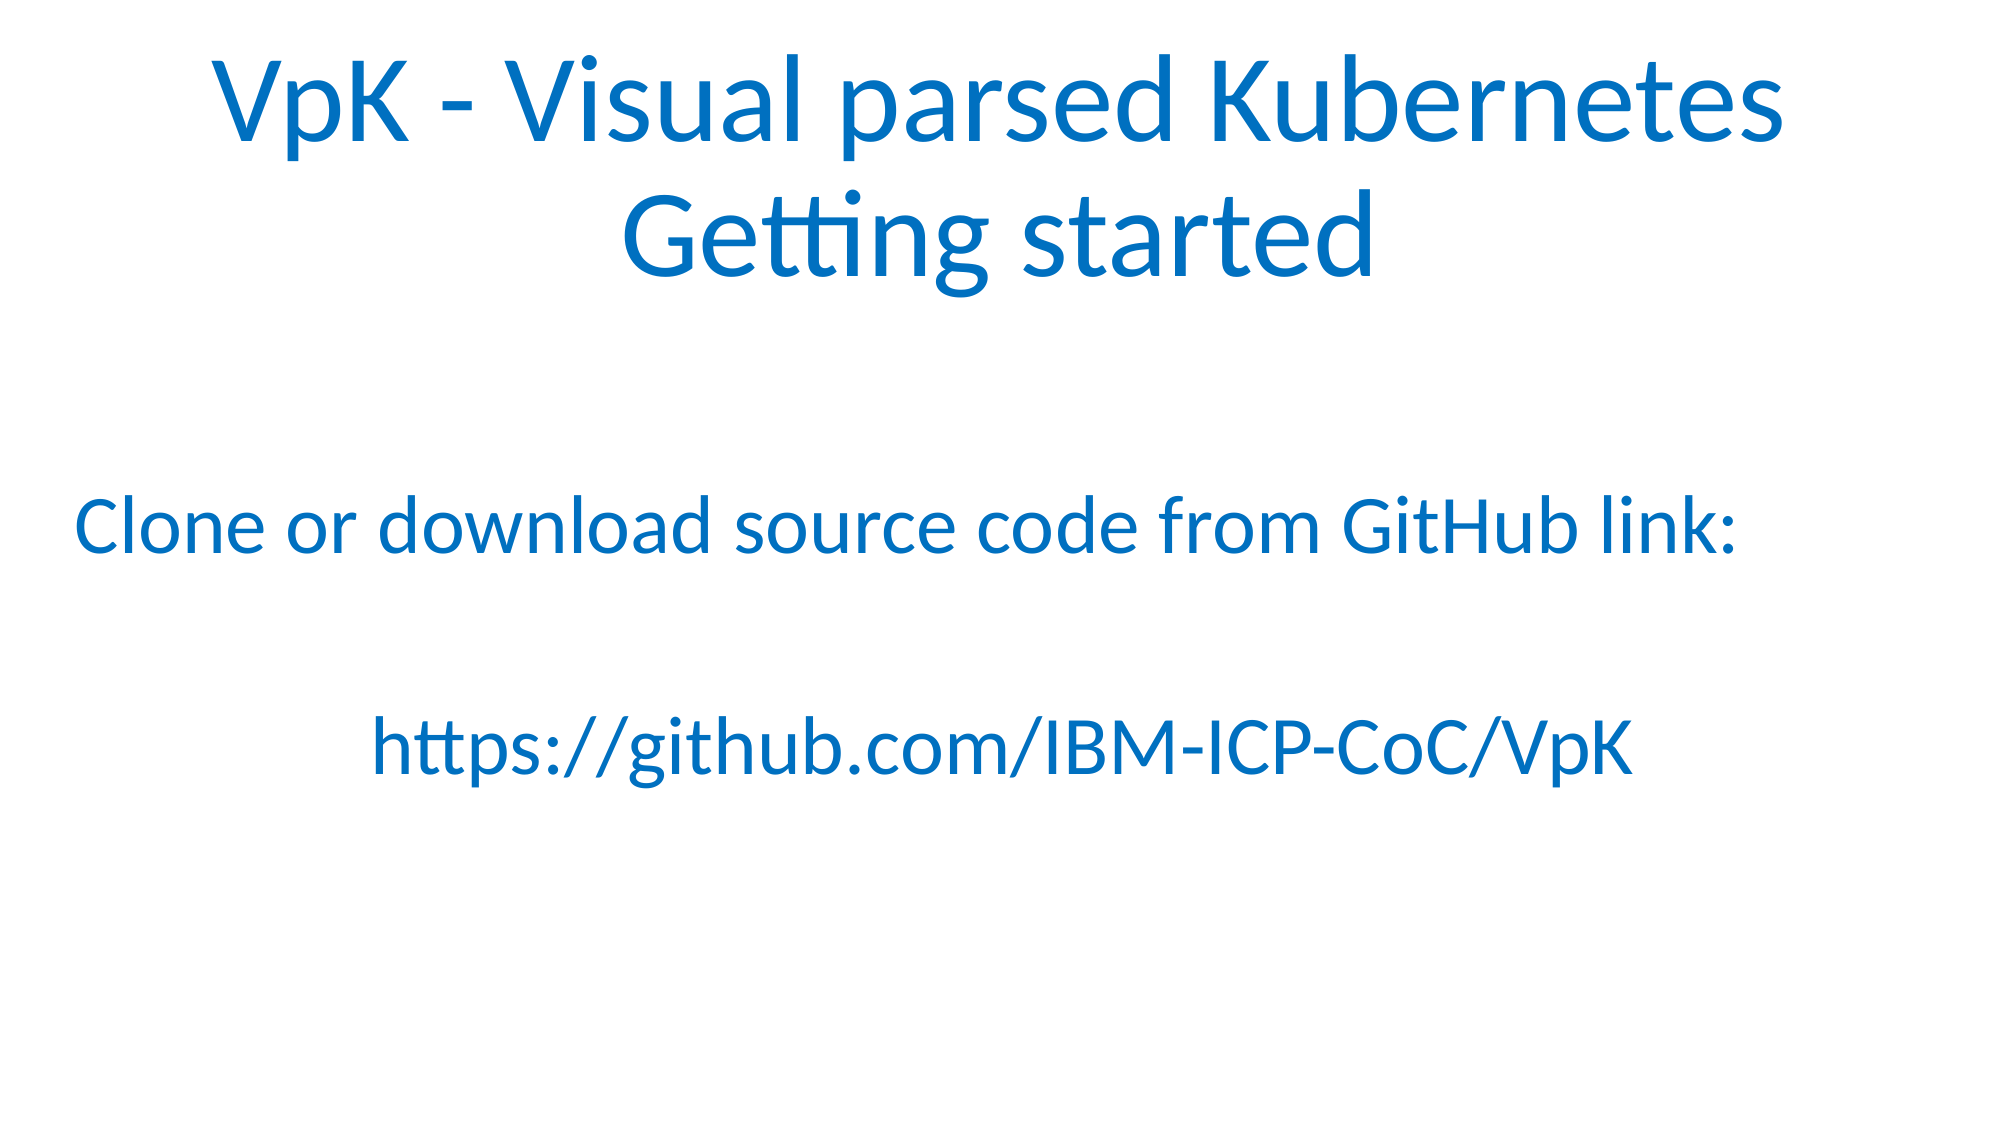

# VpK - Visual parsed Kubernetes Getting started

Clone or download source code from GitHub link:

https://github.com/IBM-ICP-CoC/VpK